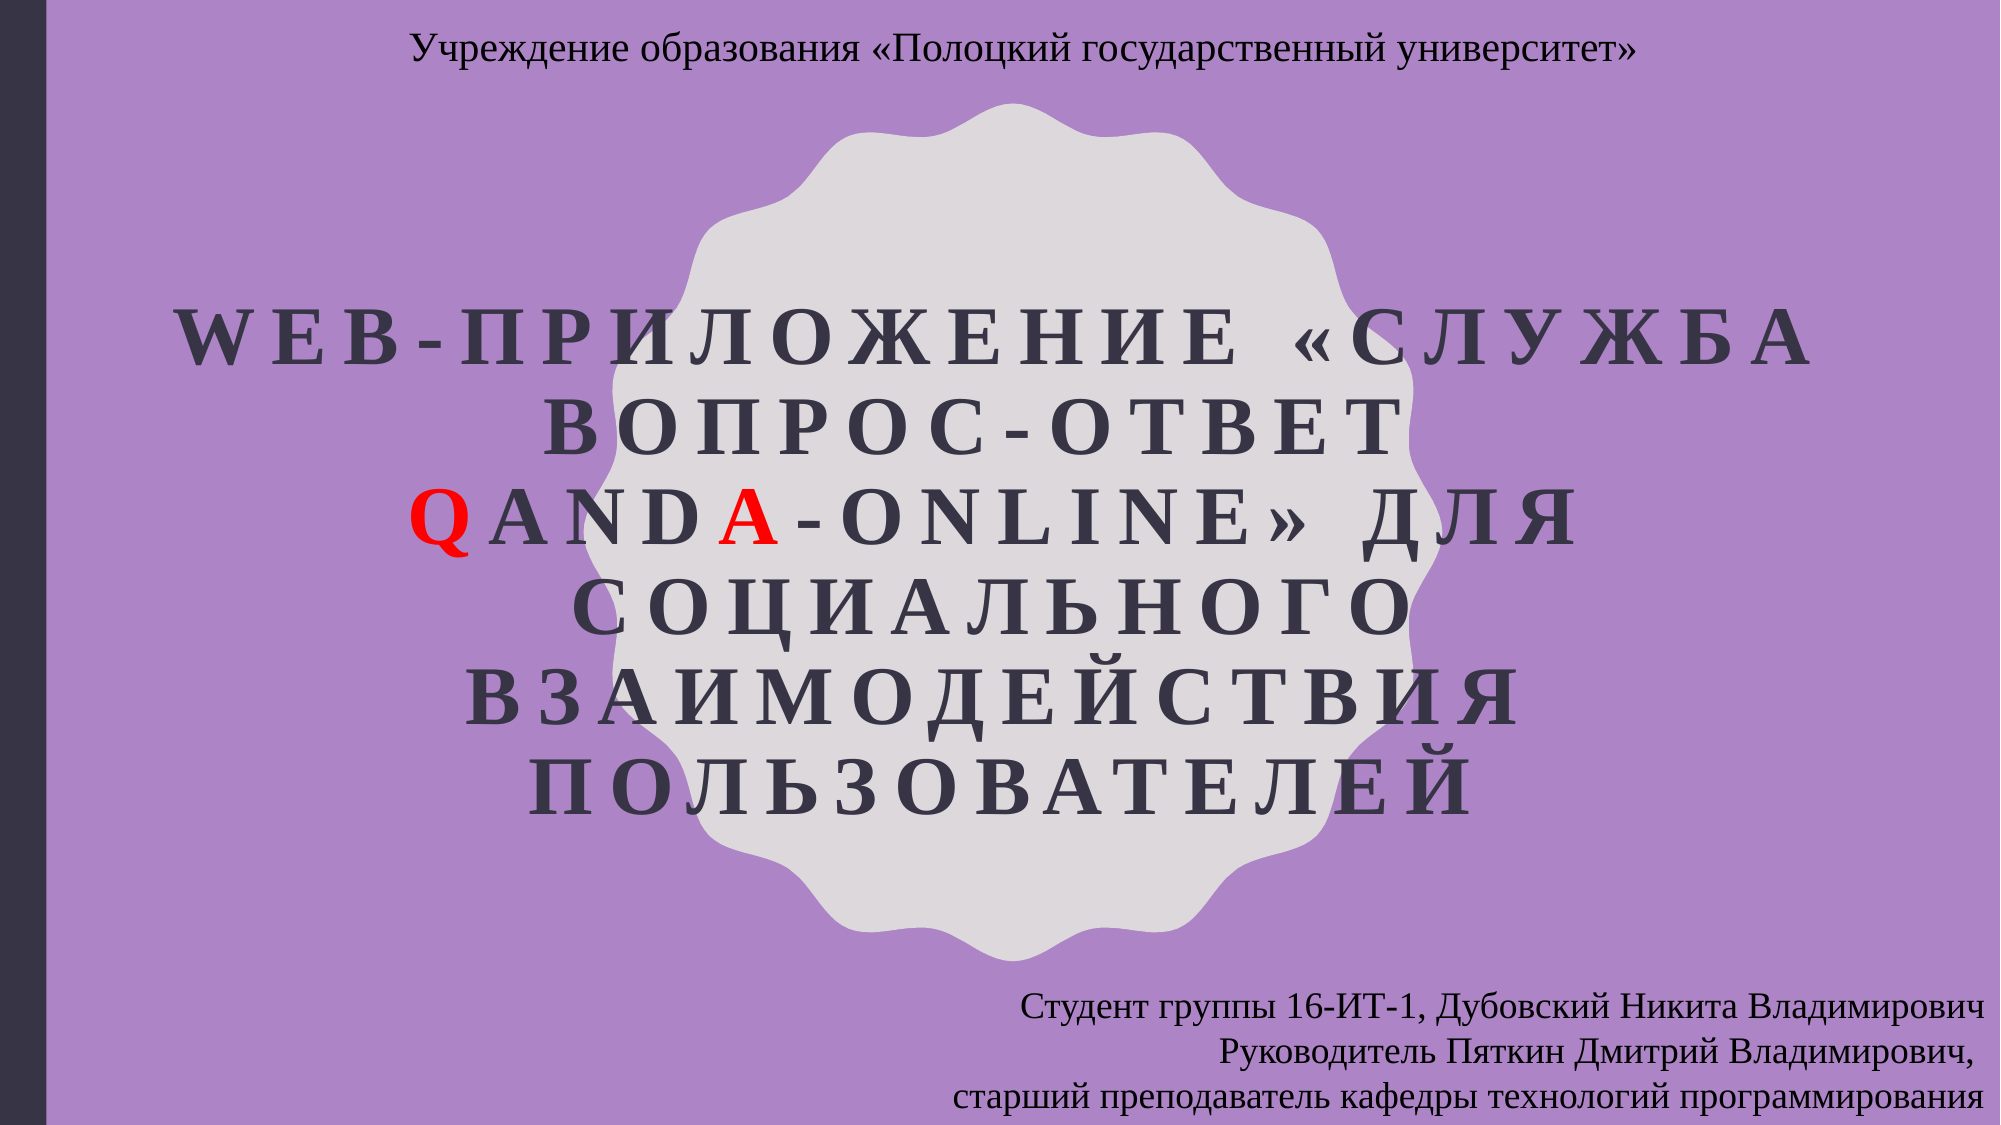

Учреждение образования «Полоцкий государственный университет»
# Web-приложение «Служба вопрос-ответ QandA-Online» для социального взаимодействия пользователей
Студент группы 16-ИТ-1, Дубовский Никита Владимирович
Руководитель Пяткин Дмитрий Владимирович,
старший преподаватель кафедры технологий программирования